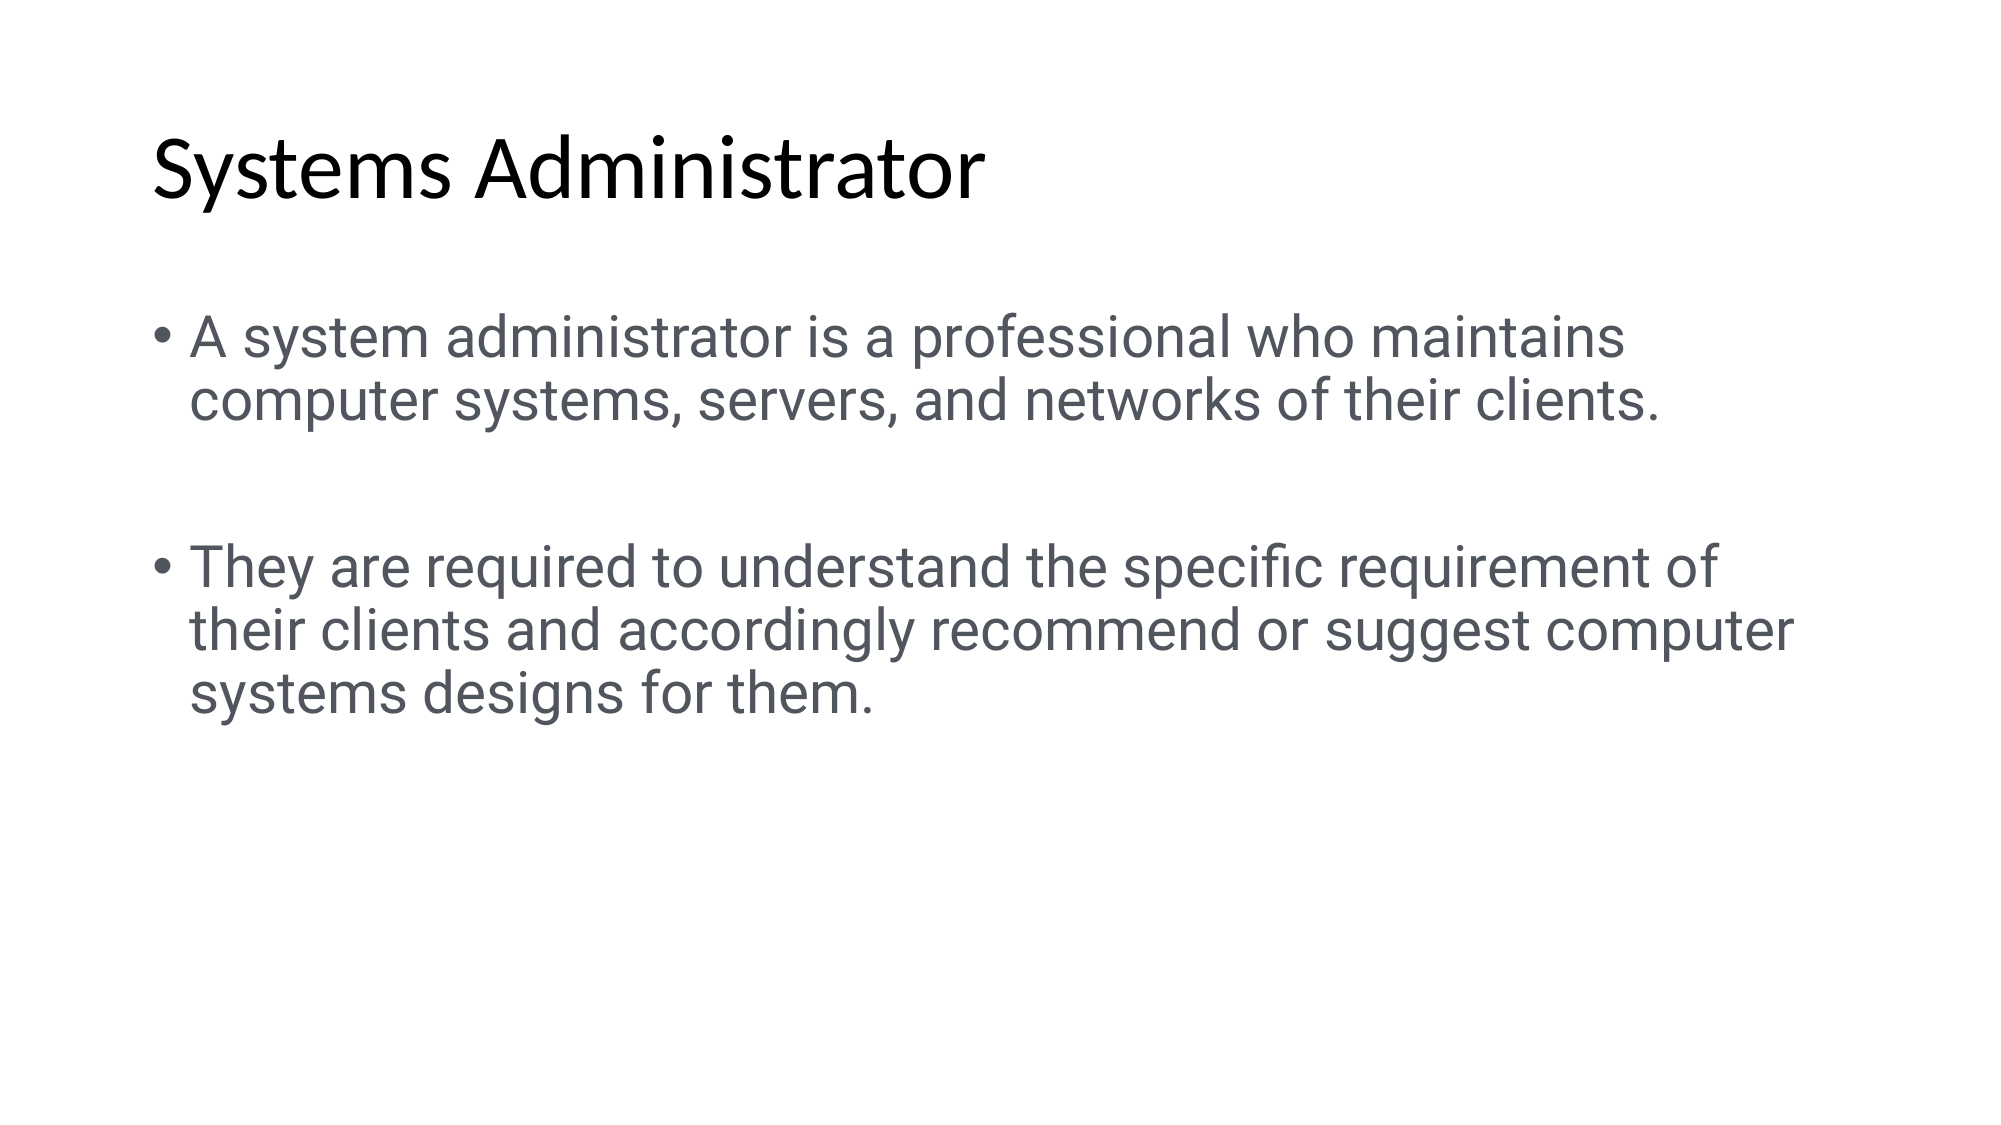

# Systems Administrator
A system administrator is a professional who maintains computer systems, servers, and networks of their clients.

They are required to understand the specific requirement of their clients and accordingly recommend or suggest computer systems designs for them.